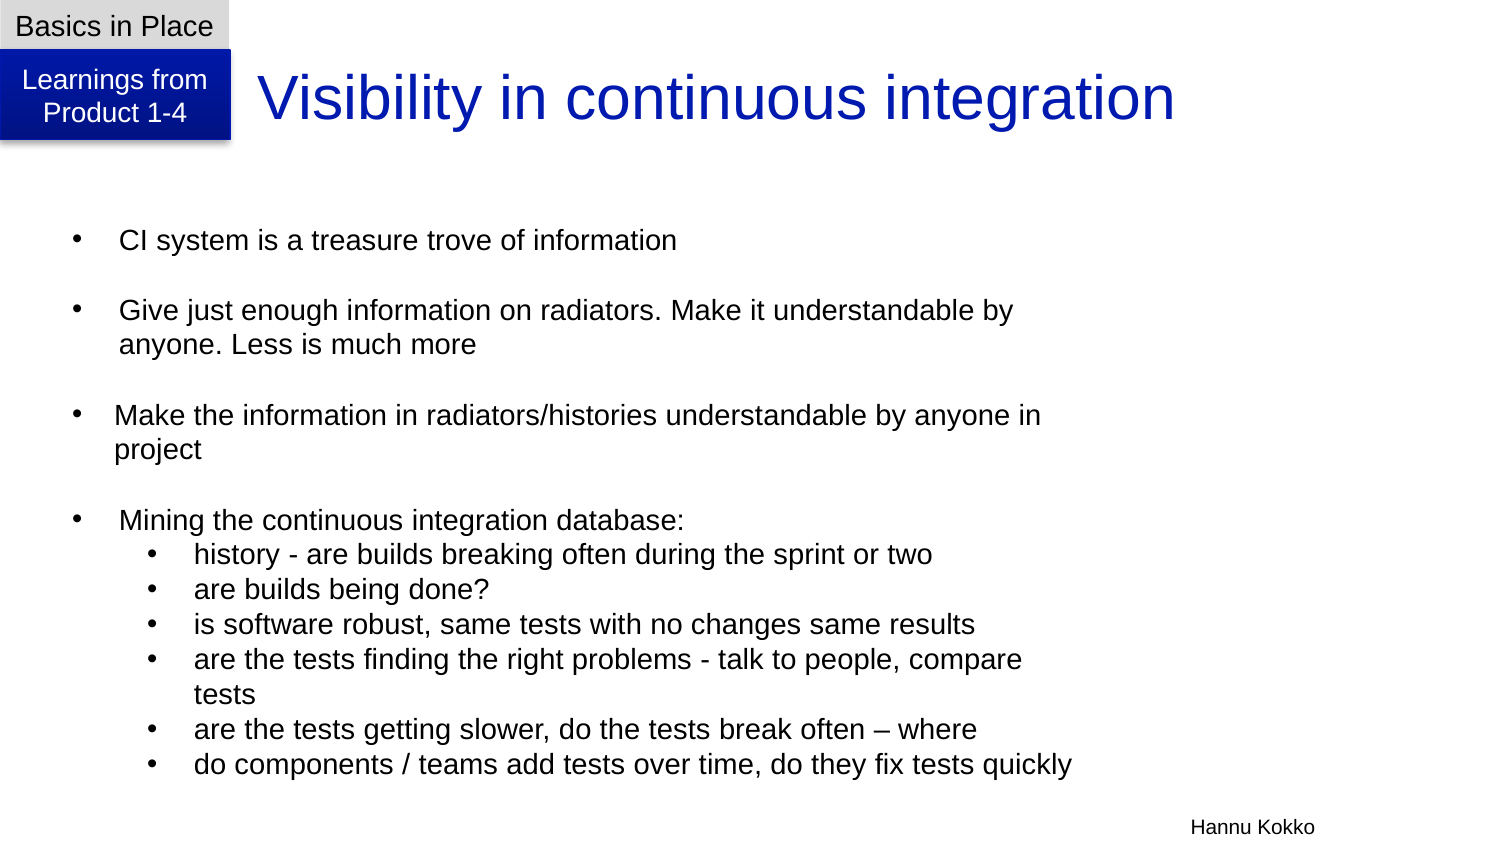

Basics in Place
# Visibility in continuous integration
Learnings from Product 1-4
CI system is a treasure trove of information

Give just enough information on radiators. Make it understandable by anyone. Less is much more

Make the information in radiators/histories understandable by anyone in project

Mining the continuous integration database:
history - are builds breaking often during the sprint or two
are builds being done?
is software robust, same tests with no changes same results
are the tests finding the right problems - talk to people, compare tests
are the tests getting slower, do the tests break often – where
do components / teams add tests over time, do they fix tests quickly
Hannu Kokko